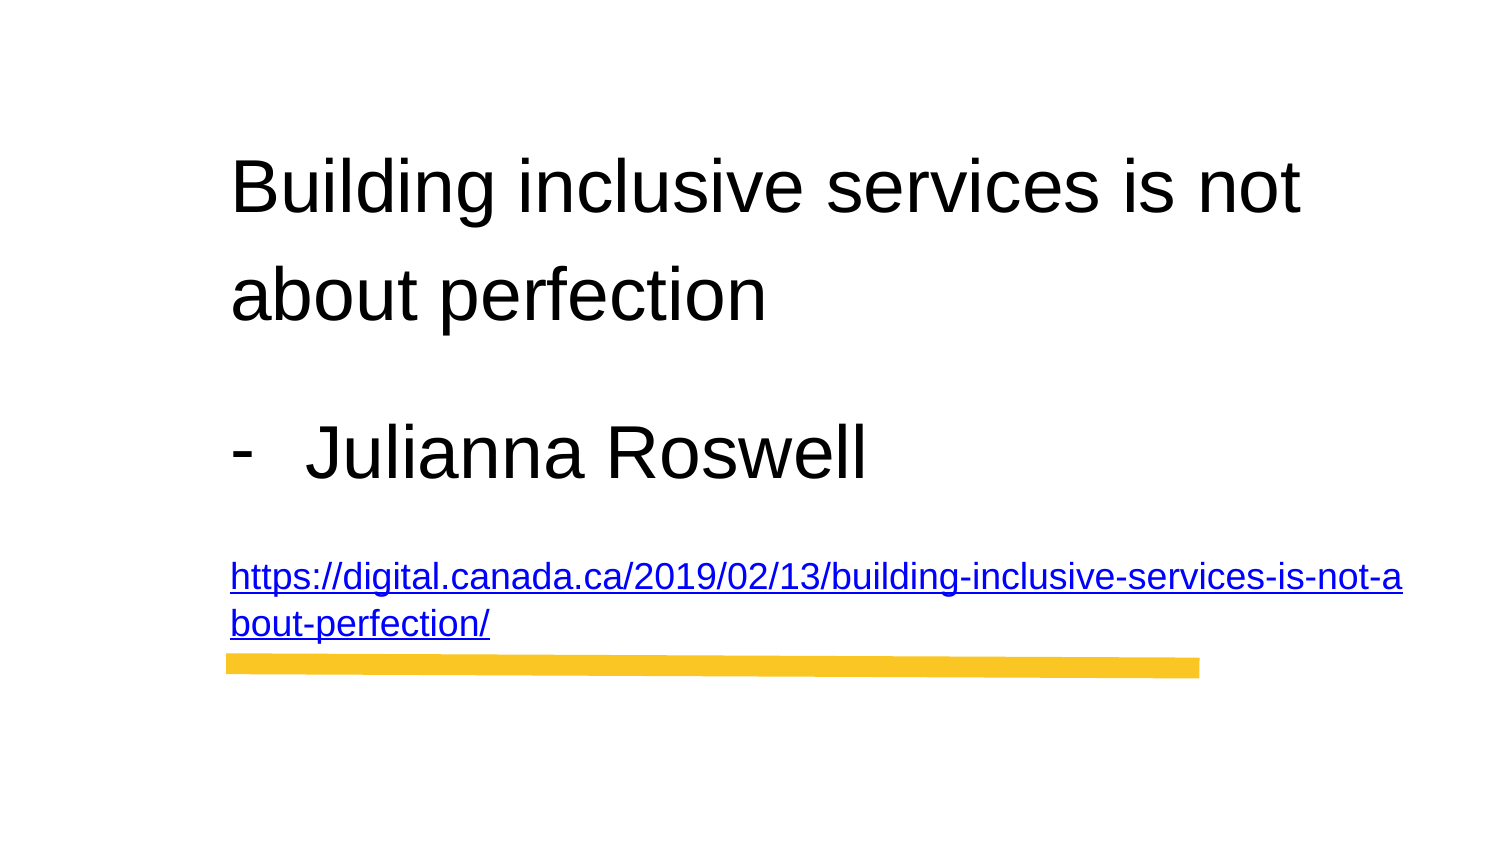

Building inclusive services is not about perfection
Julianna Roswell
https://digital.canada.ca/2019/02/13/building-inclusive-services-is-not-about-perfection/